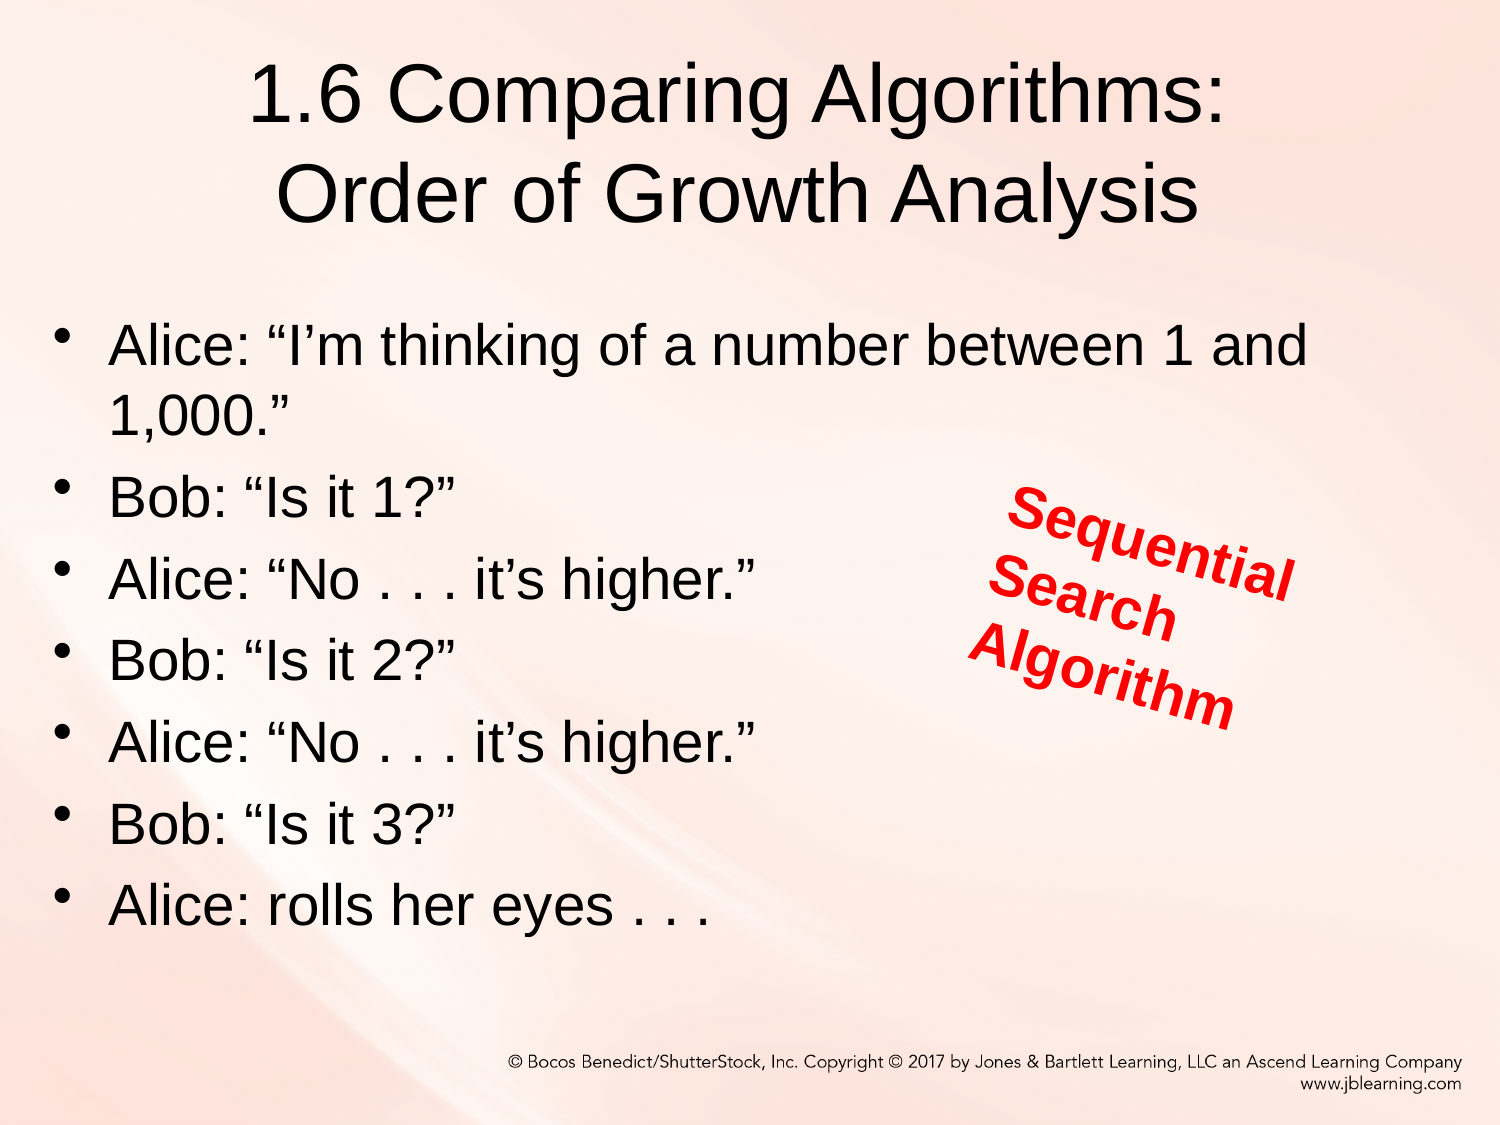

# 1.6 Comparing Algorithms: Order of Growth Analysis

Alice: “I’m thinking of a number between 1 and 1,000.”
Bob: “Is it 1?”
Alice: “No . . . it’s higher.”
Bob: “Is it 2?”
Alice: “No . . . it’s higher.”
Bob: “Is it 3?”
Alice: rolls her eyes . . .
Sequential Search Algorithm